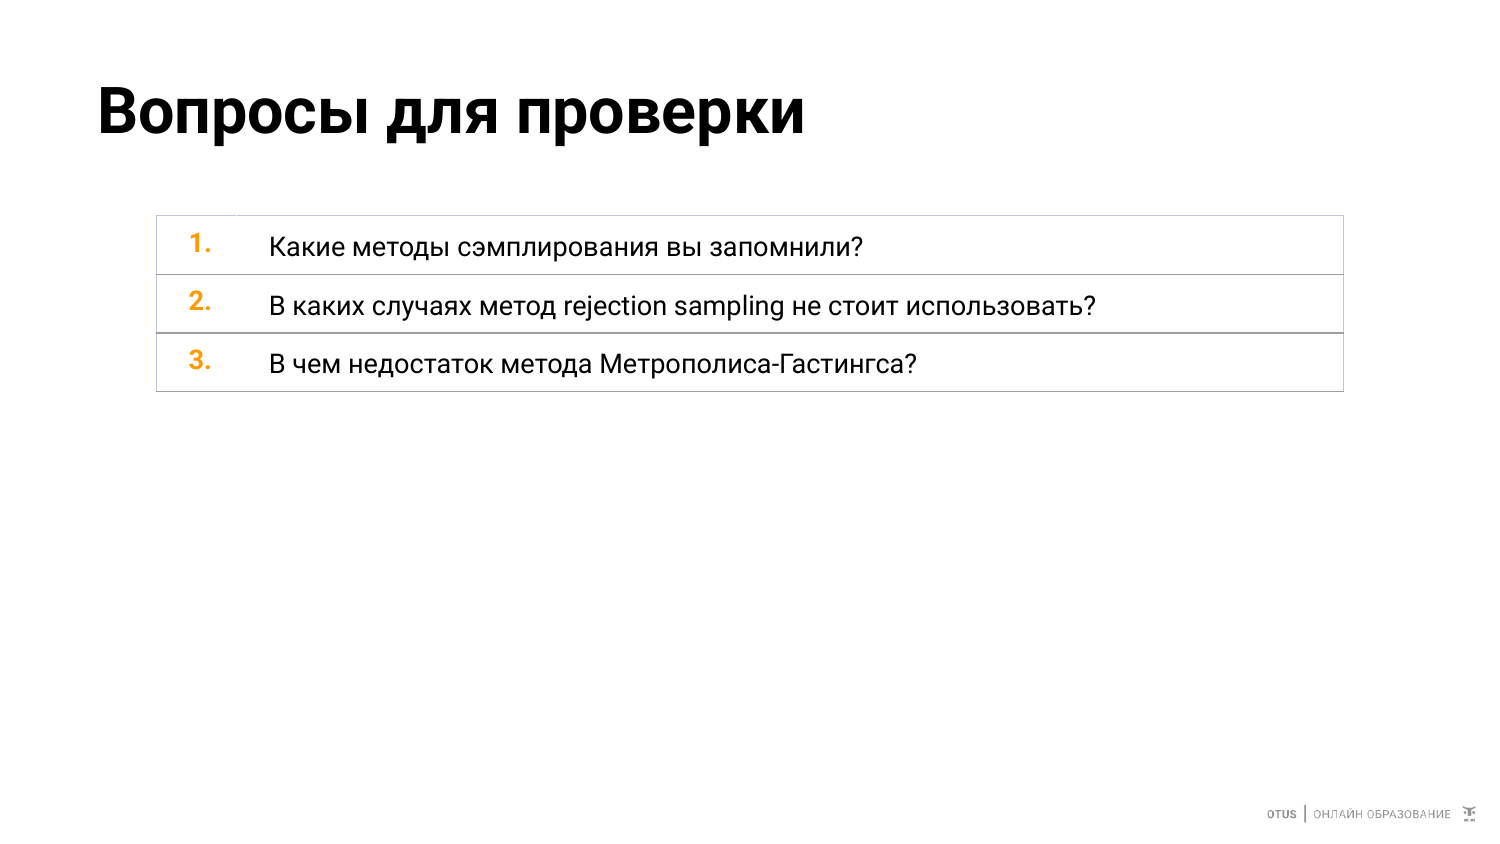

# Вопросы для проверки
| 1. | Какие методы сэмплирования вы запомнили? |
| --- | --- |
| 2. | В каких случаях метод rejection sampling не стоит использовать? |
| 3. | В чем недостаток метода Метрополиса-Гастингса? |